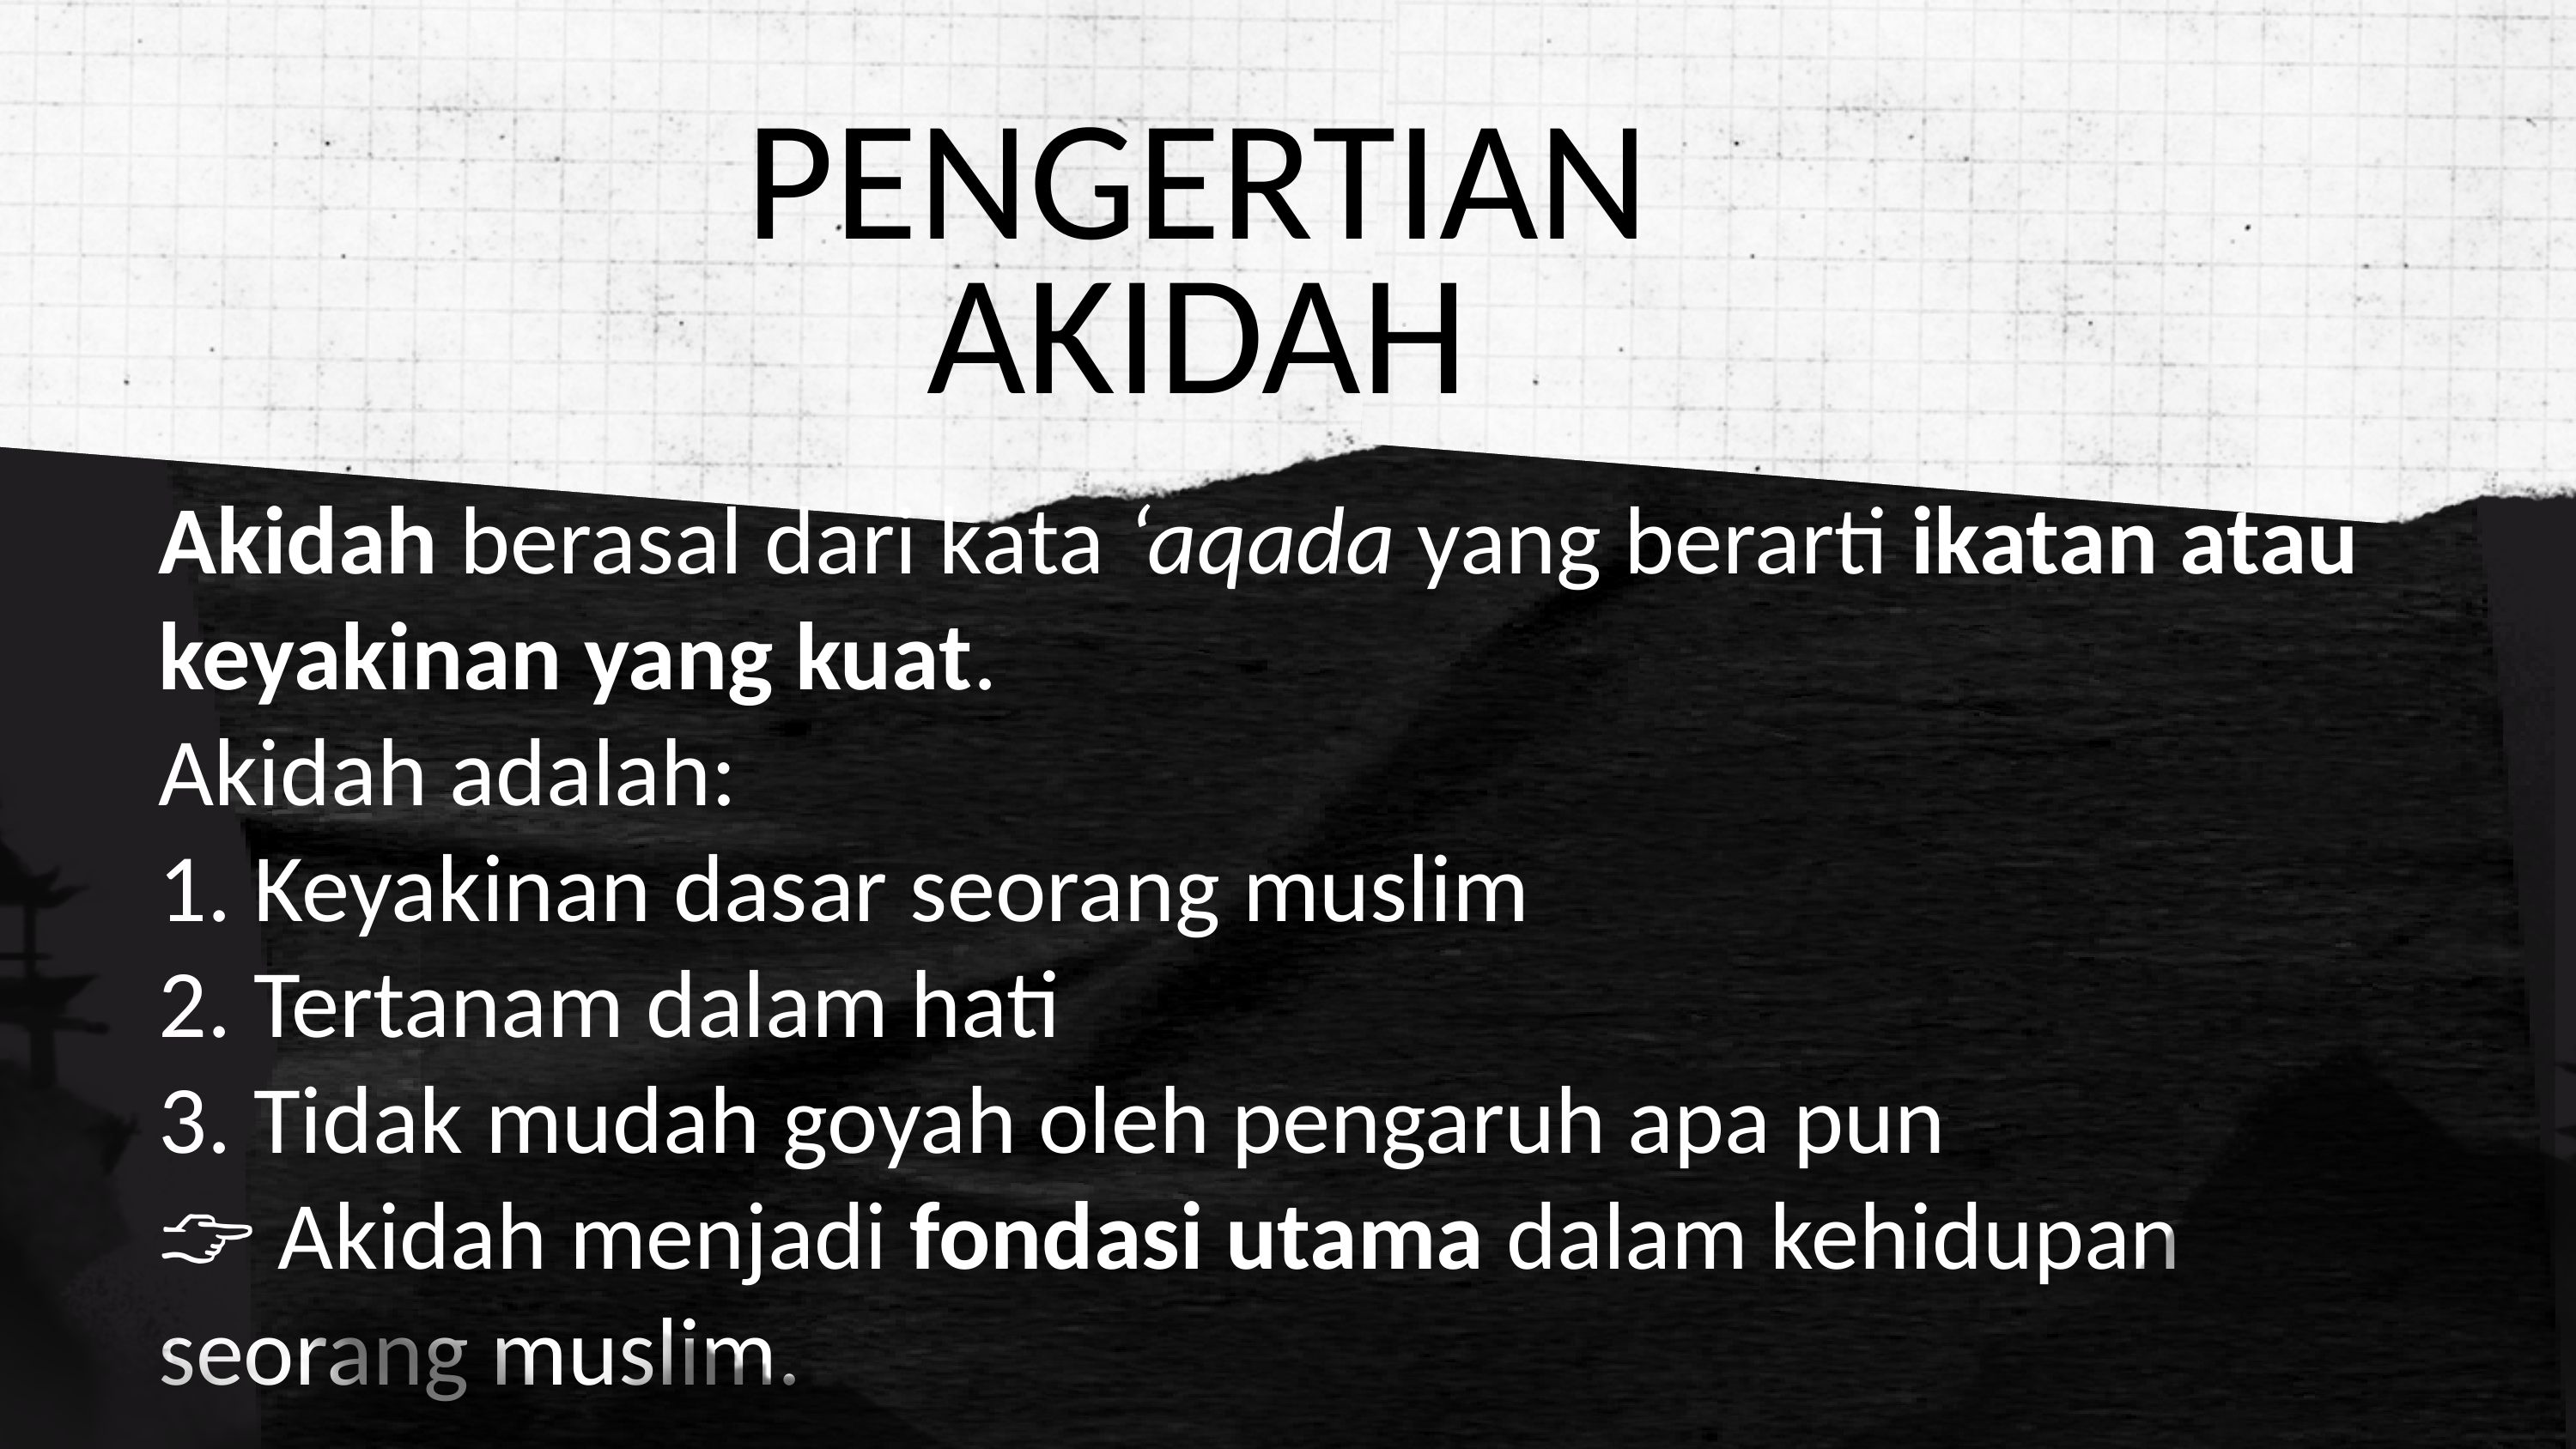

PENGERTIAN AKIDAH

Akidah berasal dari kata ‘aqada yang berarti ikatan atau keyakinan yang kuat.
Akidah adalah:
1. Keyakinan dasar seorang muslim
2. Tertanam dalam hati
3. Tidak mudah goyah oleh pengaruh apa pun
👉 Akidah menjadi fondasi utama dalam kehidupan seorang muslim.